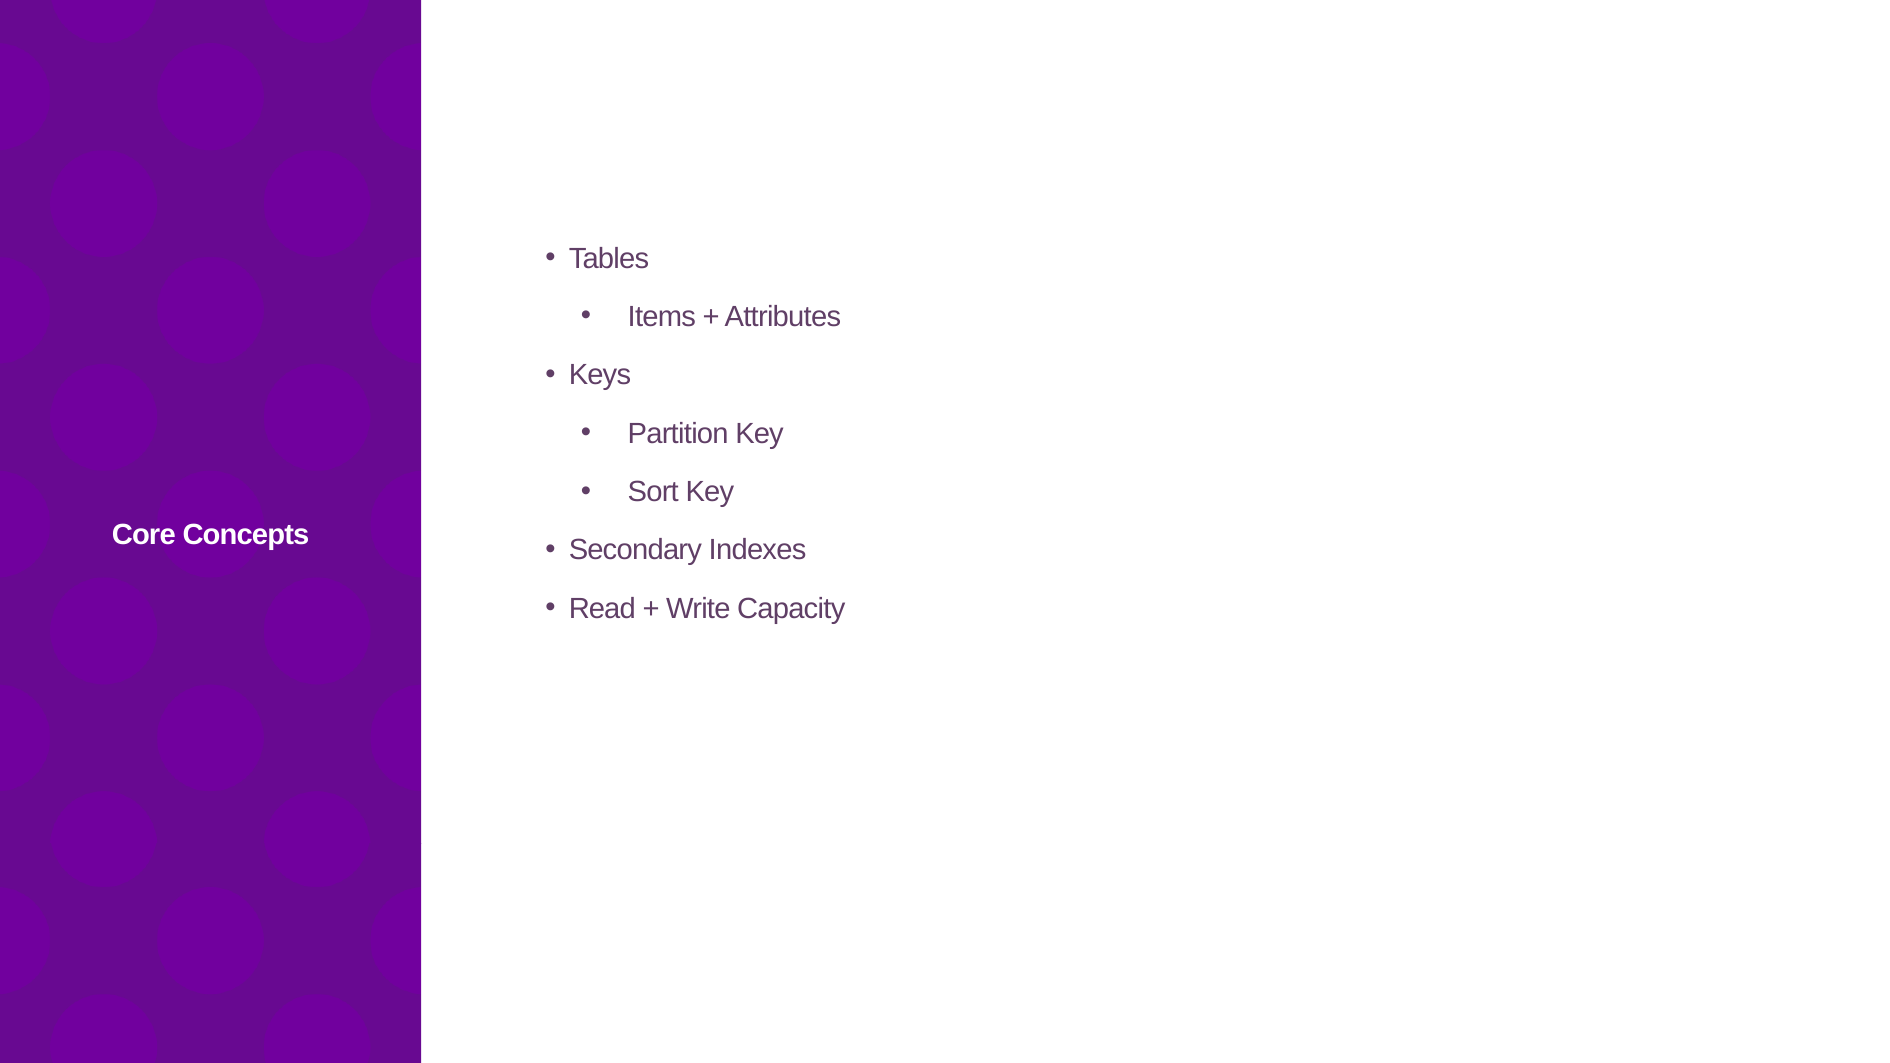

Core Concepts
Tables
Items + Attributes
Keys
Partition Key
Sort Key
Secondary Indexes
Read + Write Capacity